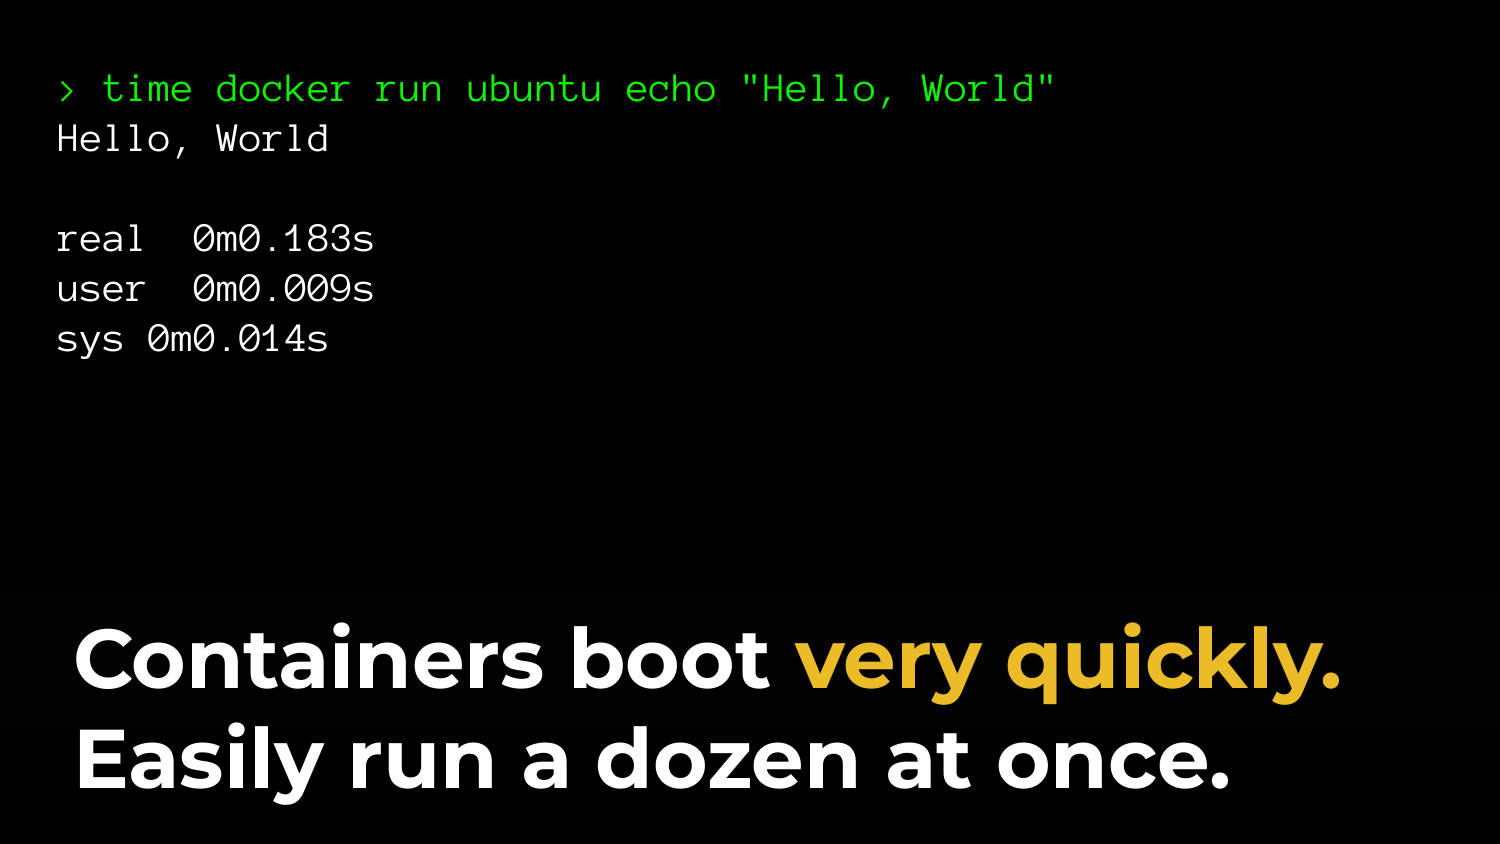

> time docker run ubuntu echo "Hello, World"
Hello, World

real  0m0.183s
user  0m0.009s
sys 0m0.014s
Containers boot very quickly. Easily run a dozen at once.